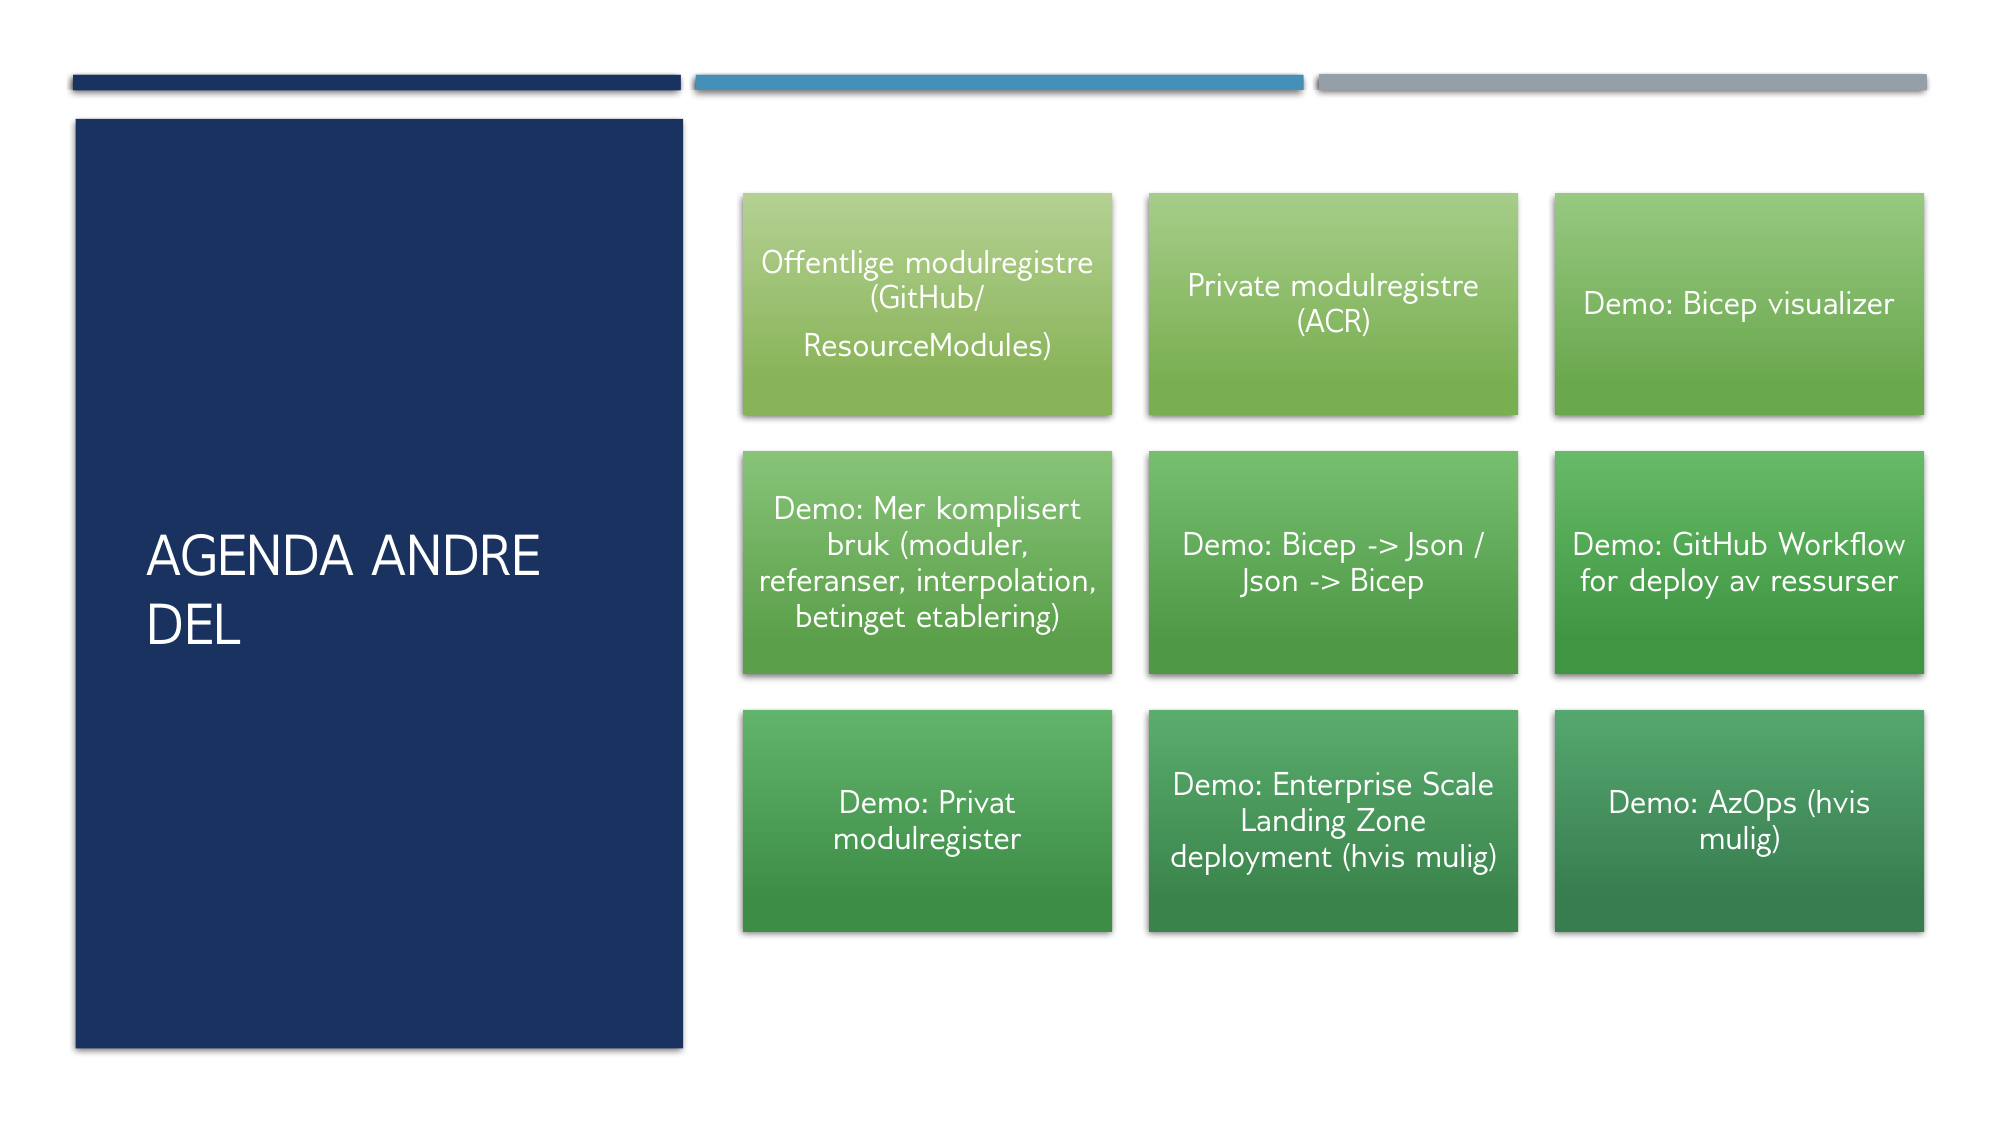

Offentlige modulregistre (GitHub/
ResourceModules)
Private modulregistre (ACR)
Demo: Bicep visualizer
Demo: Mer komplisert bruk (moduler, referanser, interpolation, betinget etablering)
Demo: Bicep -> Json / Json -> Bicep
Demo: GitHub Workflow for deploy av ressurser
Demo: Privat modulregister
Demo: Enterprise Scale Landing Zone deployment (hvis mulig)
Demo: AzOps (hvis mulig)
# Agenda andre del